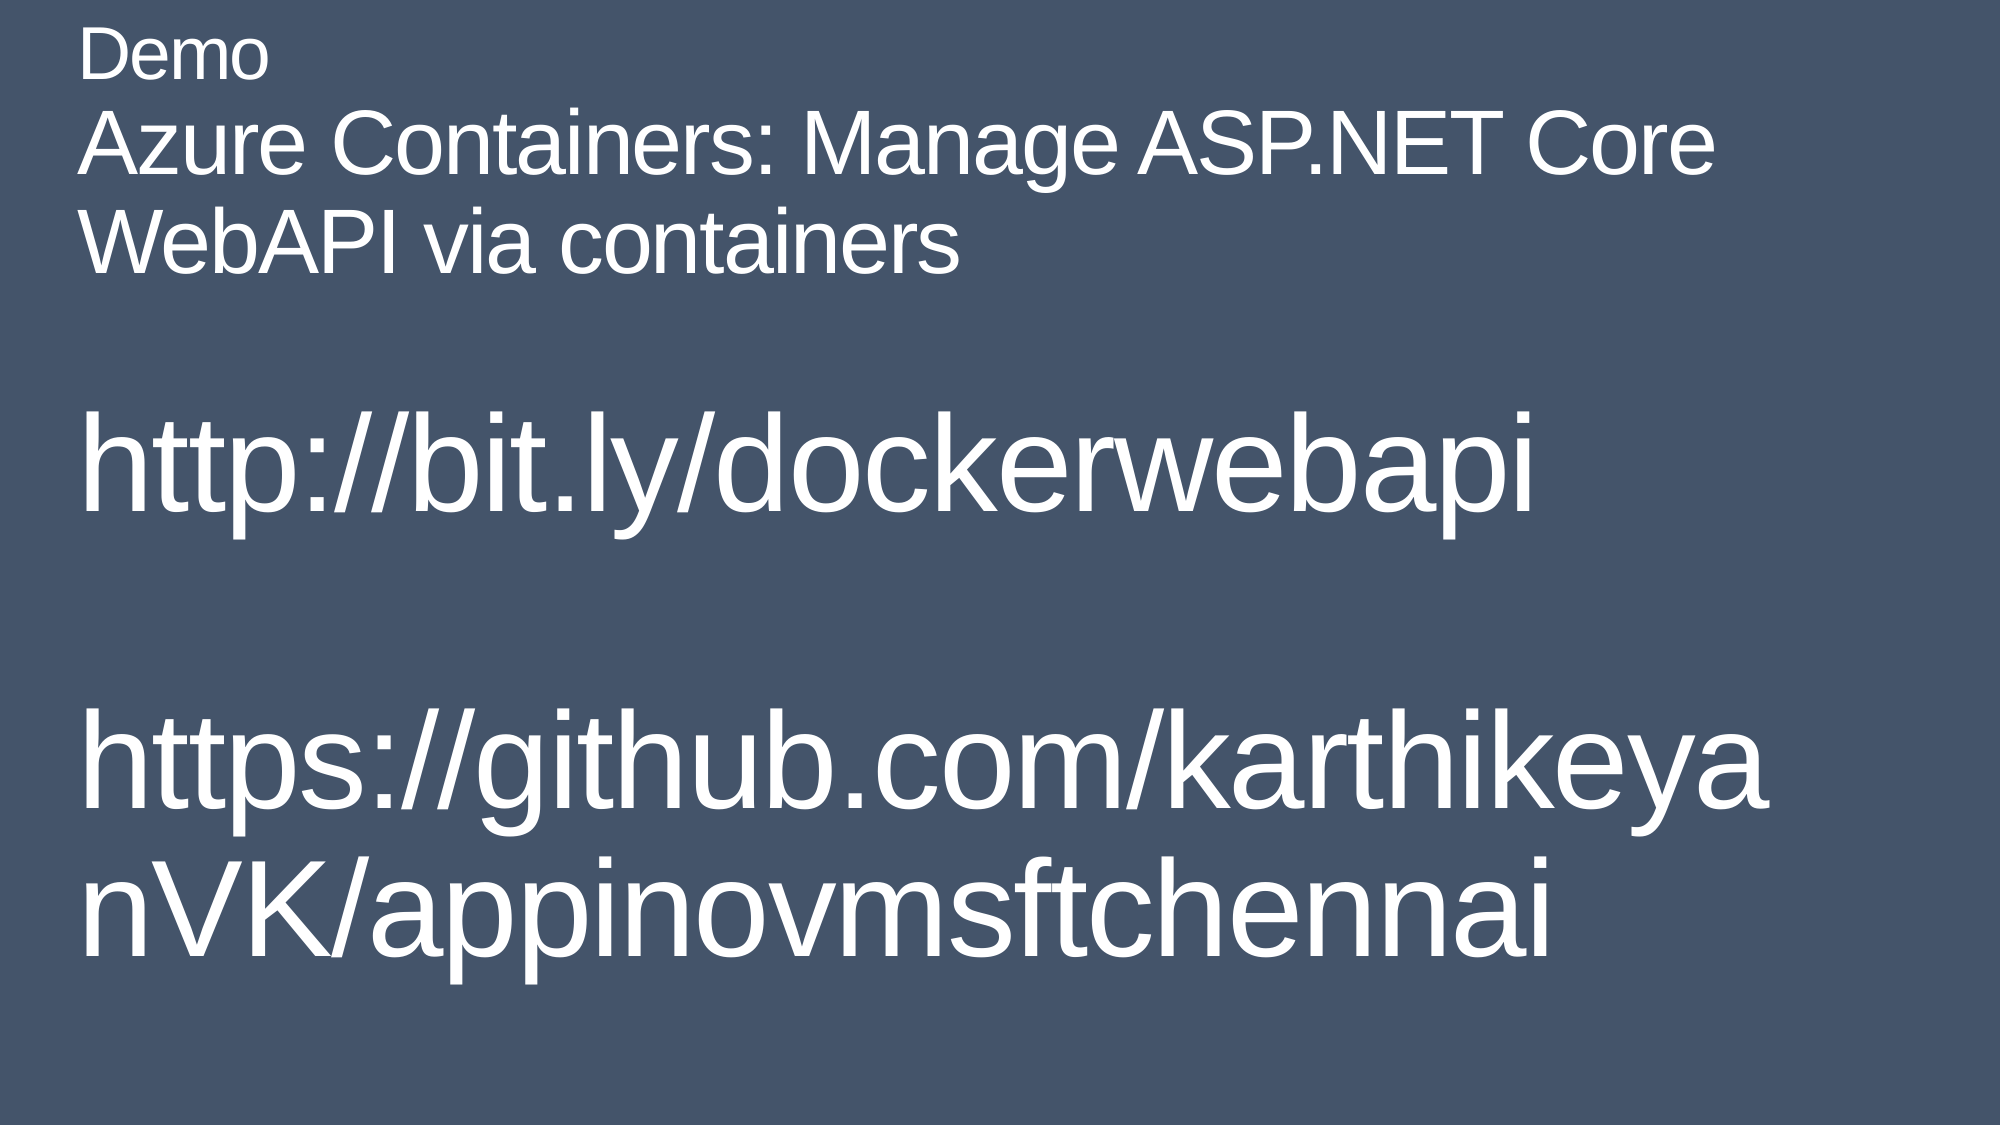

# Demo Azure Containers: Manage ASP.NET Core WebAPI via containers http://bit.ly/dockerwebapi https://github.com/karthikeyanVK/appinovmsftchennai